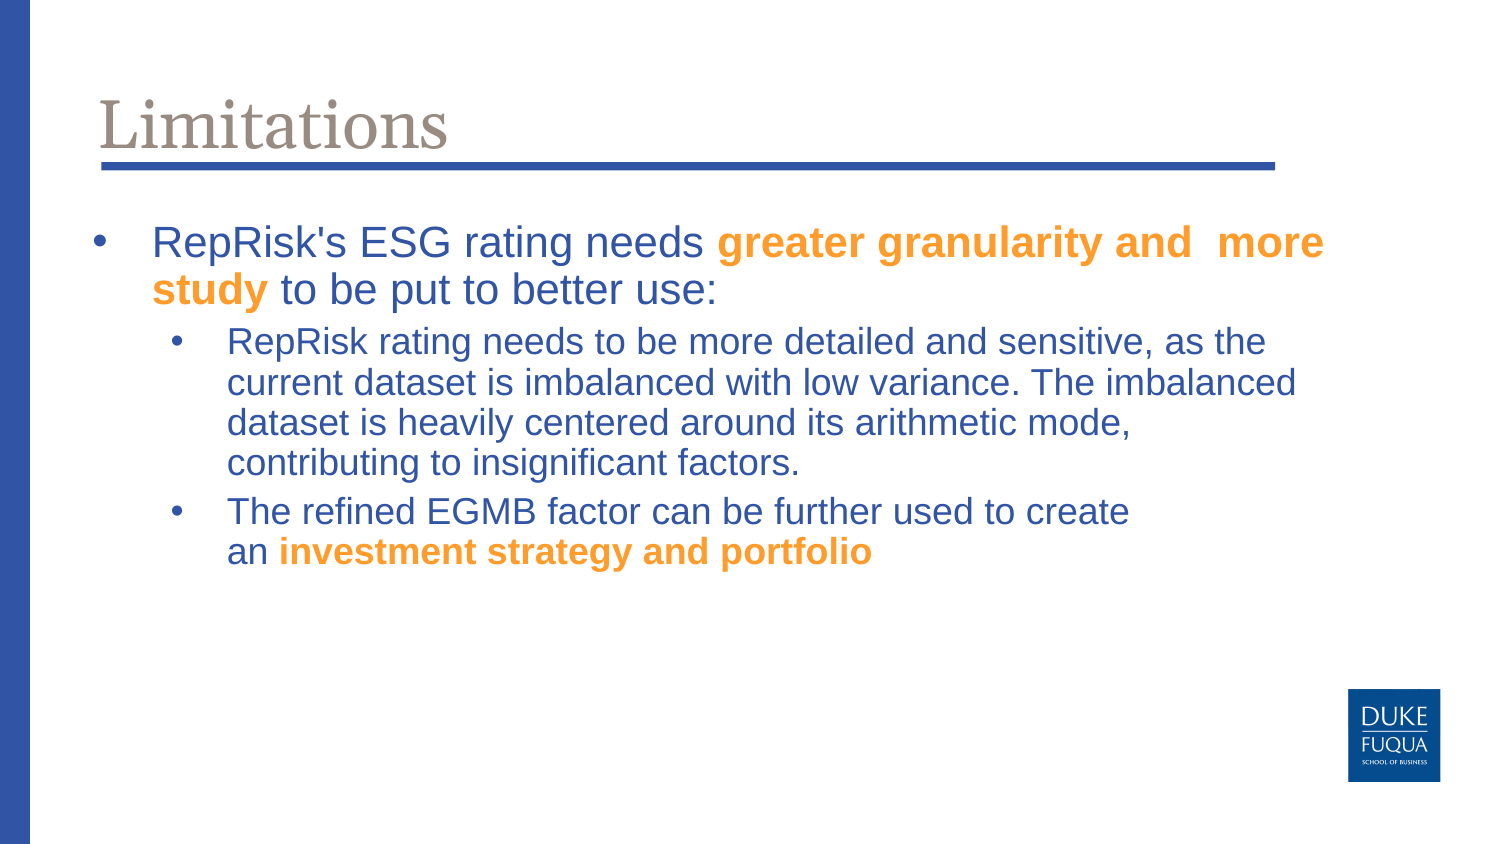

# Limitations
RepRisk's ESG rating needs greater granularity and  more study to be put to better use:
RepRisk rating needs to be more detailed and sensitive, as the current dataset is imbalanced with low variance. The imbalanced dataset is heavily centered around its arithmetic mode, contributing to insignificant factors.
The refined EGMB factor can be further used to create an investment strategy and portfolio